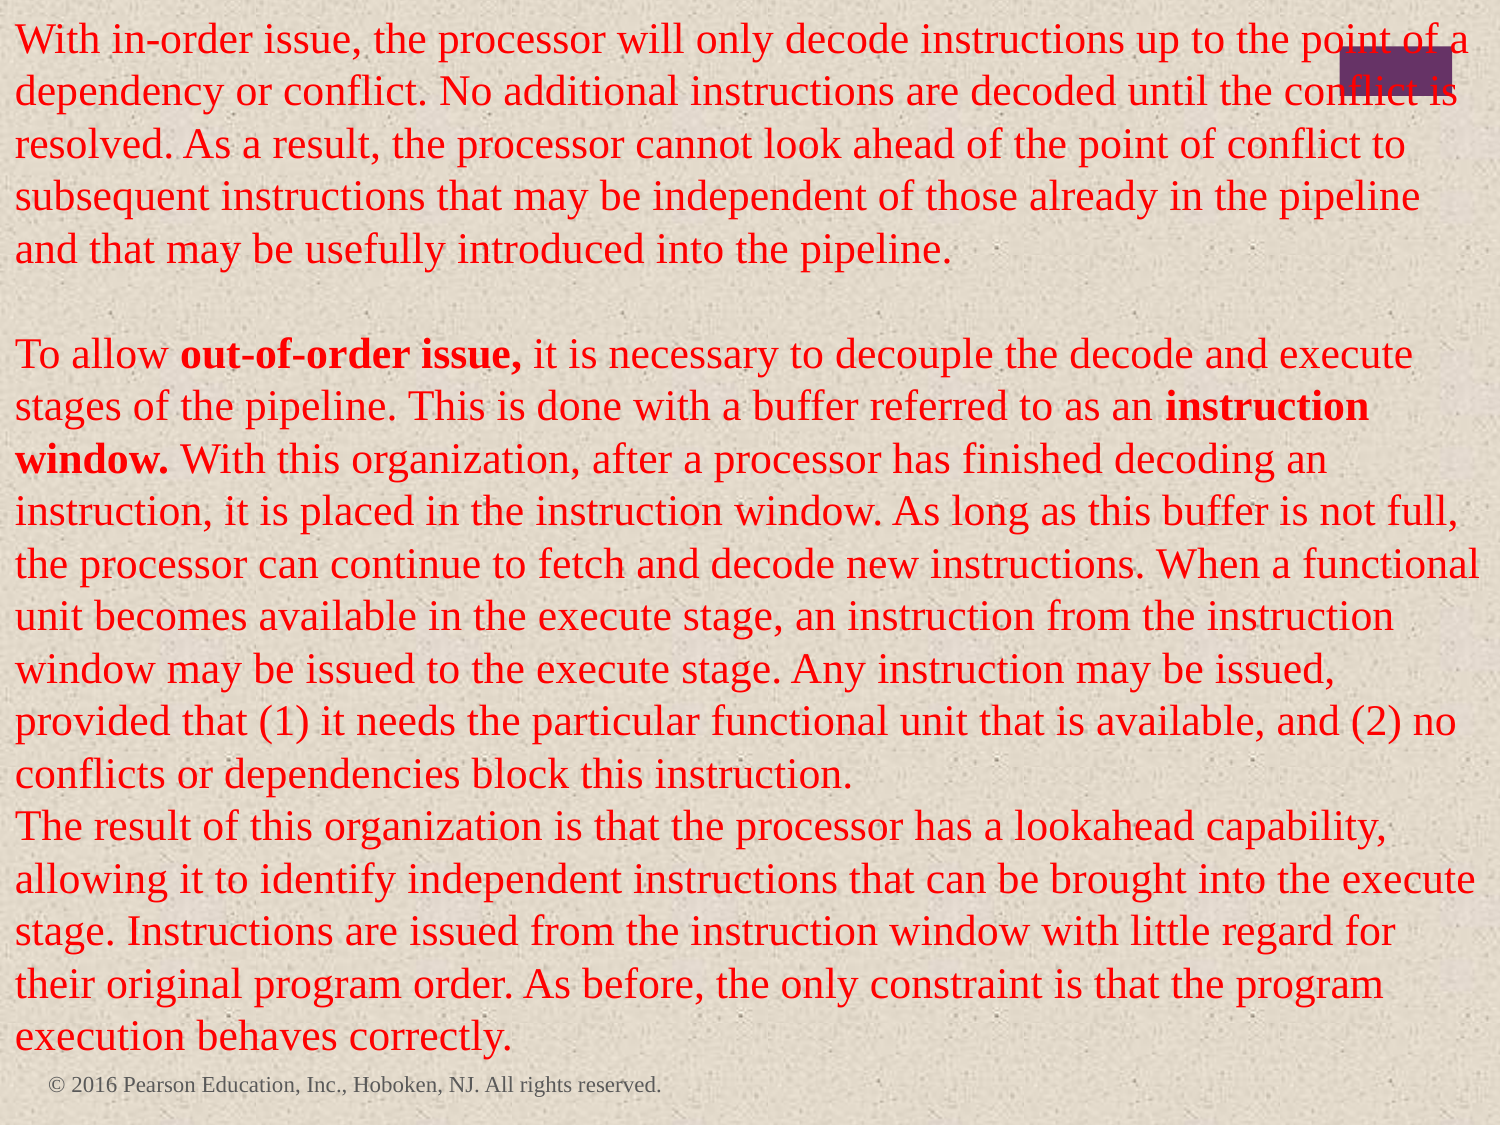

With in-order issue, the processor will only decode instructions up to the point of a dependency or conflict. No additional instructions are decoded until the conflict is resolved. As a result, the processor cannot look ahead of the point of conflict to subsequent instructions that may be independent of those already in the pipeline and that may be usefully introduced into the pipeline.

To allow out-of-order issue, it is necessary to decouple the decode and execute stages of the pipeline. This is done with a buffer referred to as an instruction window. With this organization, after a processor has finished decoding an instruction, it is placed in the instruction window. As long as this buffer is not full, the processor can continue to fetch and decode new instructions. When a functional unit becomes available in the execute stage, an instruction from the instruction window may be issued to the execute stage. Any instruction may be issued, provided that (1) it needs the particular functional unit that is available, and (2) no conflicts or dependencies block this instruction.
The result of this organization is that the processor has a lookahead capability, allowing it to identify independent instructions that can be brought into the execute stage. Instructions are issued from the instruction window with little regard for their original program order. As before, the only constraint is that the program execution behaves correctly.

© 2016 Pearson Education, Inc., Hoboken, NJ. All rights reserved.